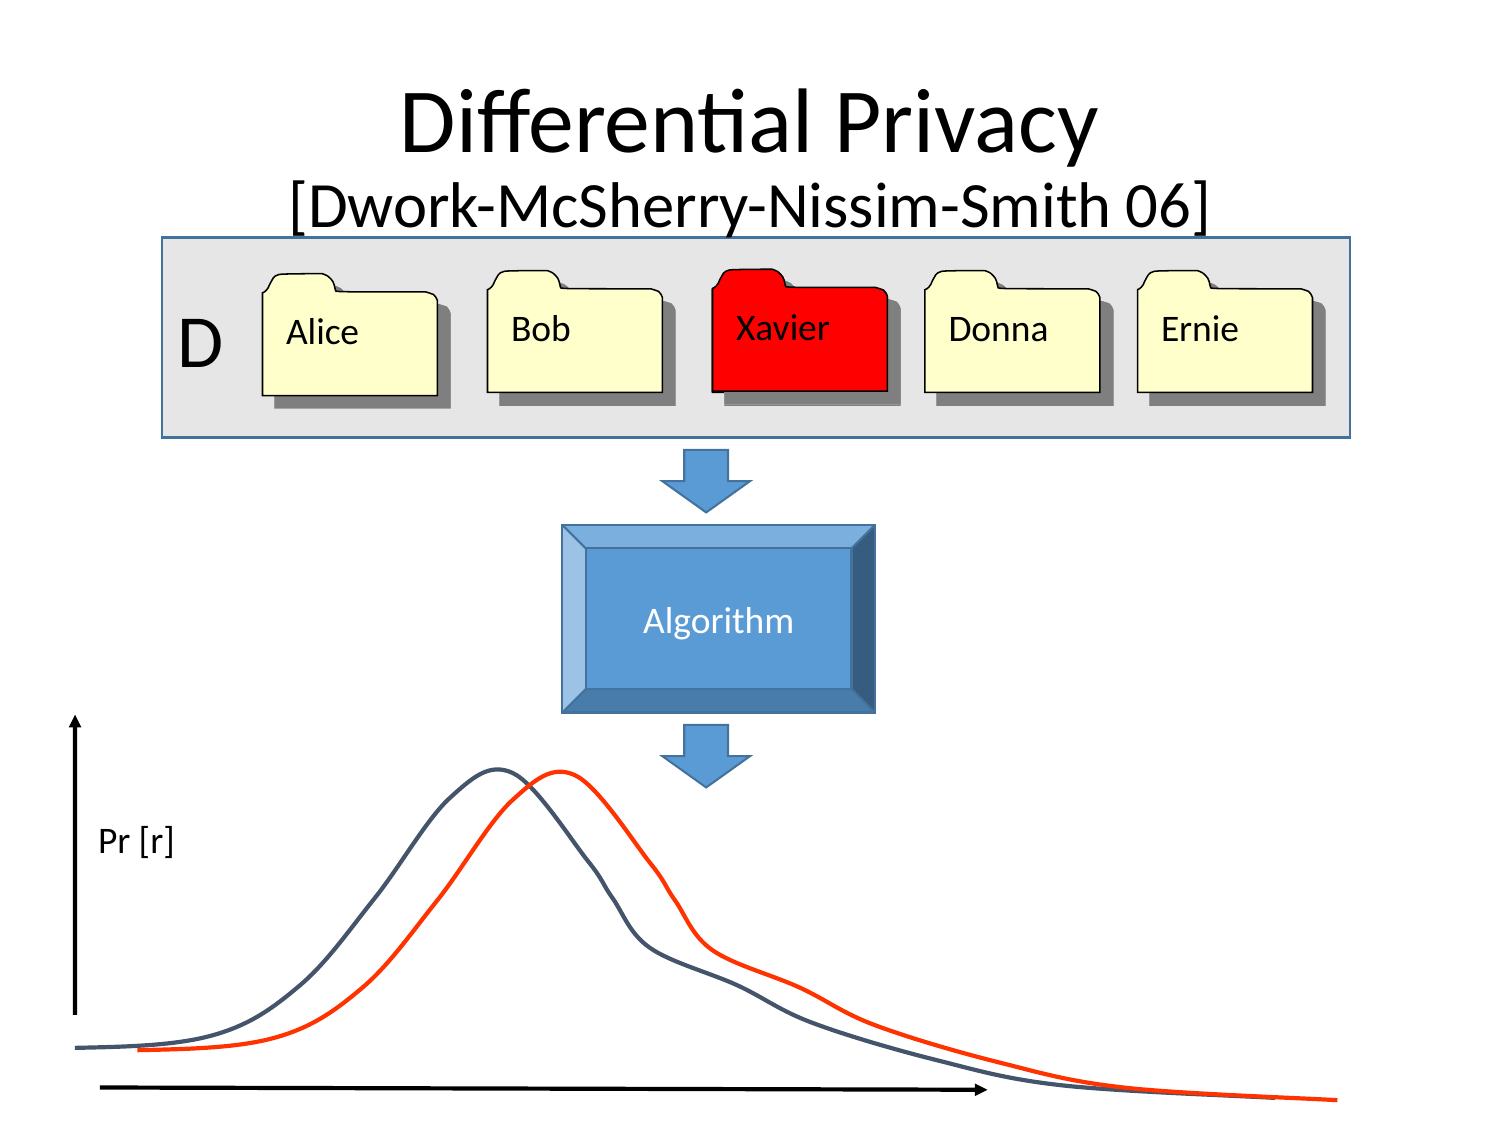

# Differential Privacy [Dwork-McSherry-Nissim-Smith 06]
D
Xavier
Bob
Chris
Donna
Ernie
Alice

Algorithm

Pr [r]